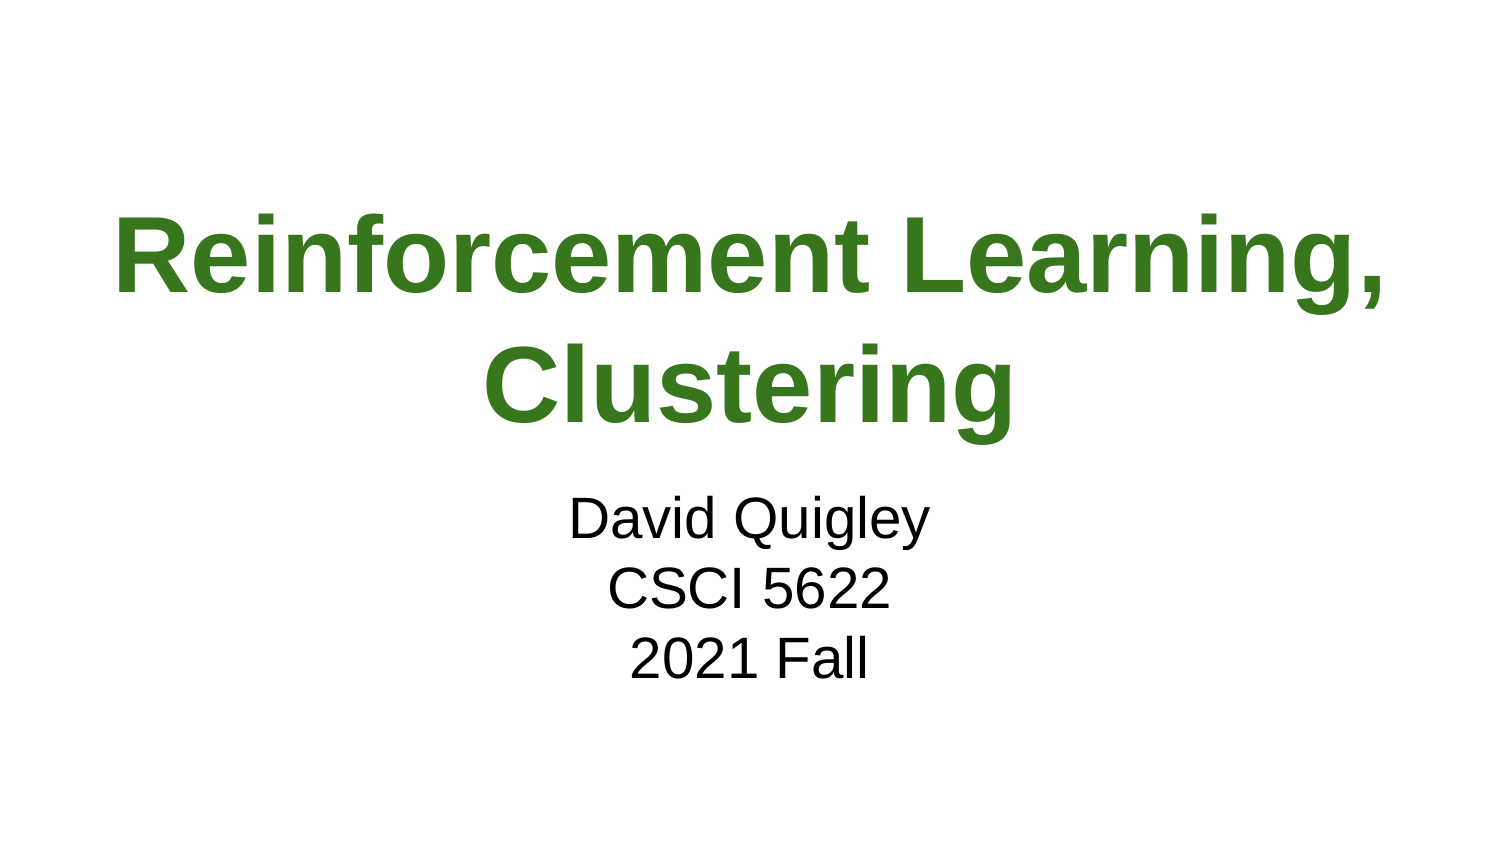

# Reinforcement Learning, Clustering
David Quigley
CSCI 5622
2021 Fall